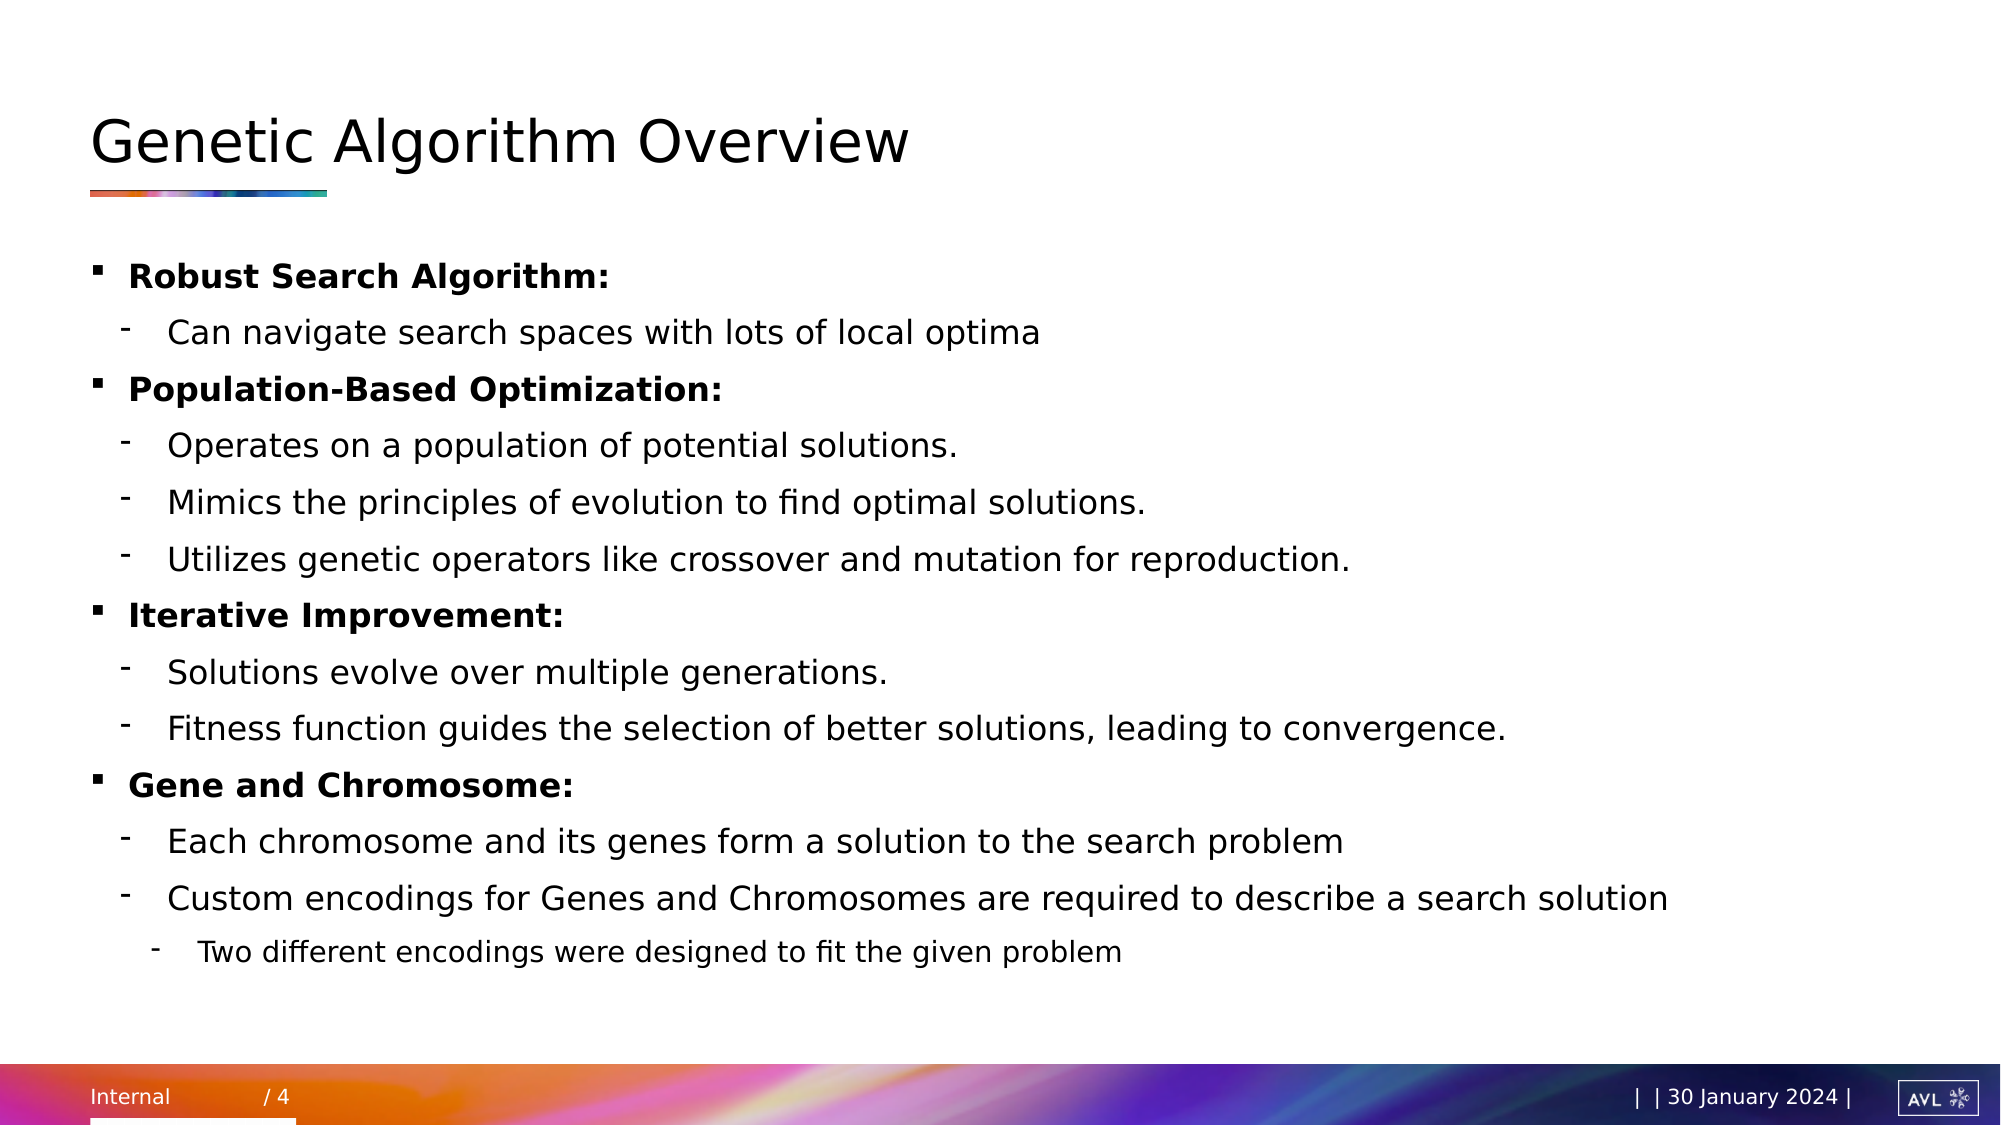

# Genetic Algorithm Overview
Robust Search Algorithm:
Can navigate search spaces with lots of local optima
Population-Based Optimization:
Operates on a population of potential solutions.
Mimics the principles of evolution to find optimal solutions.
Utilizes genetic operators like crossover and mutation for reproduction.
Iterative Improvement:
Solutions evolve over multiple generations.
Fitness function guides the selection of better solutions, leading to convergence.
Gene and Chromosome:
Each chromosome and its genes form a solution to the search problem
Custom encodings for Genes and Chromosomes are required to describe a search solution
Two different encodings were designed to fit the given problem